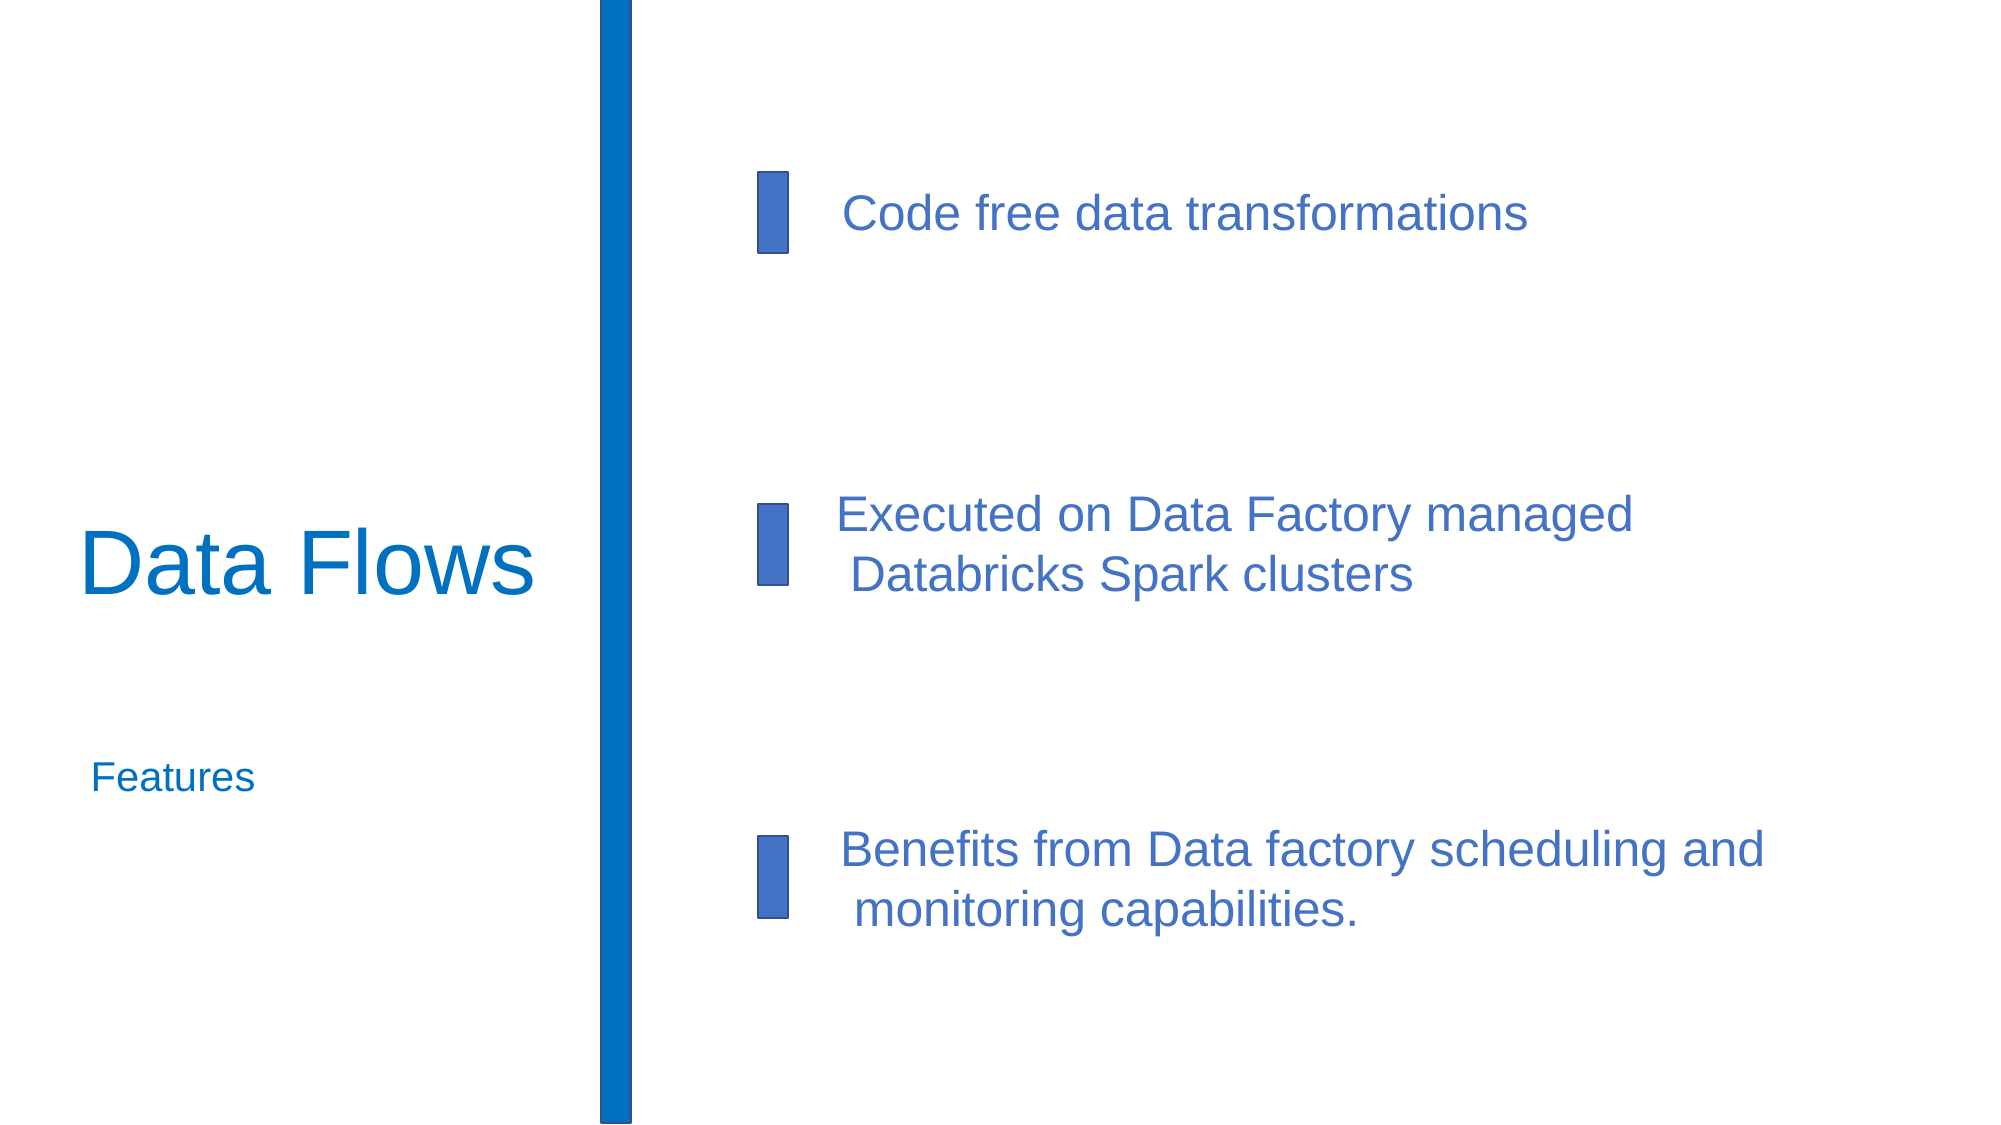

# Code free data transformations
Executed on Data Factory managed  Databricks Spark clusters
Data Flows

Features
Benefits from Data factory scheduling and  monitoring capabilities.